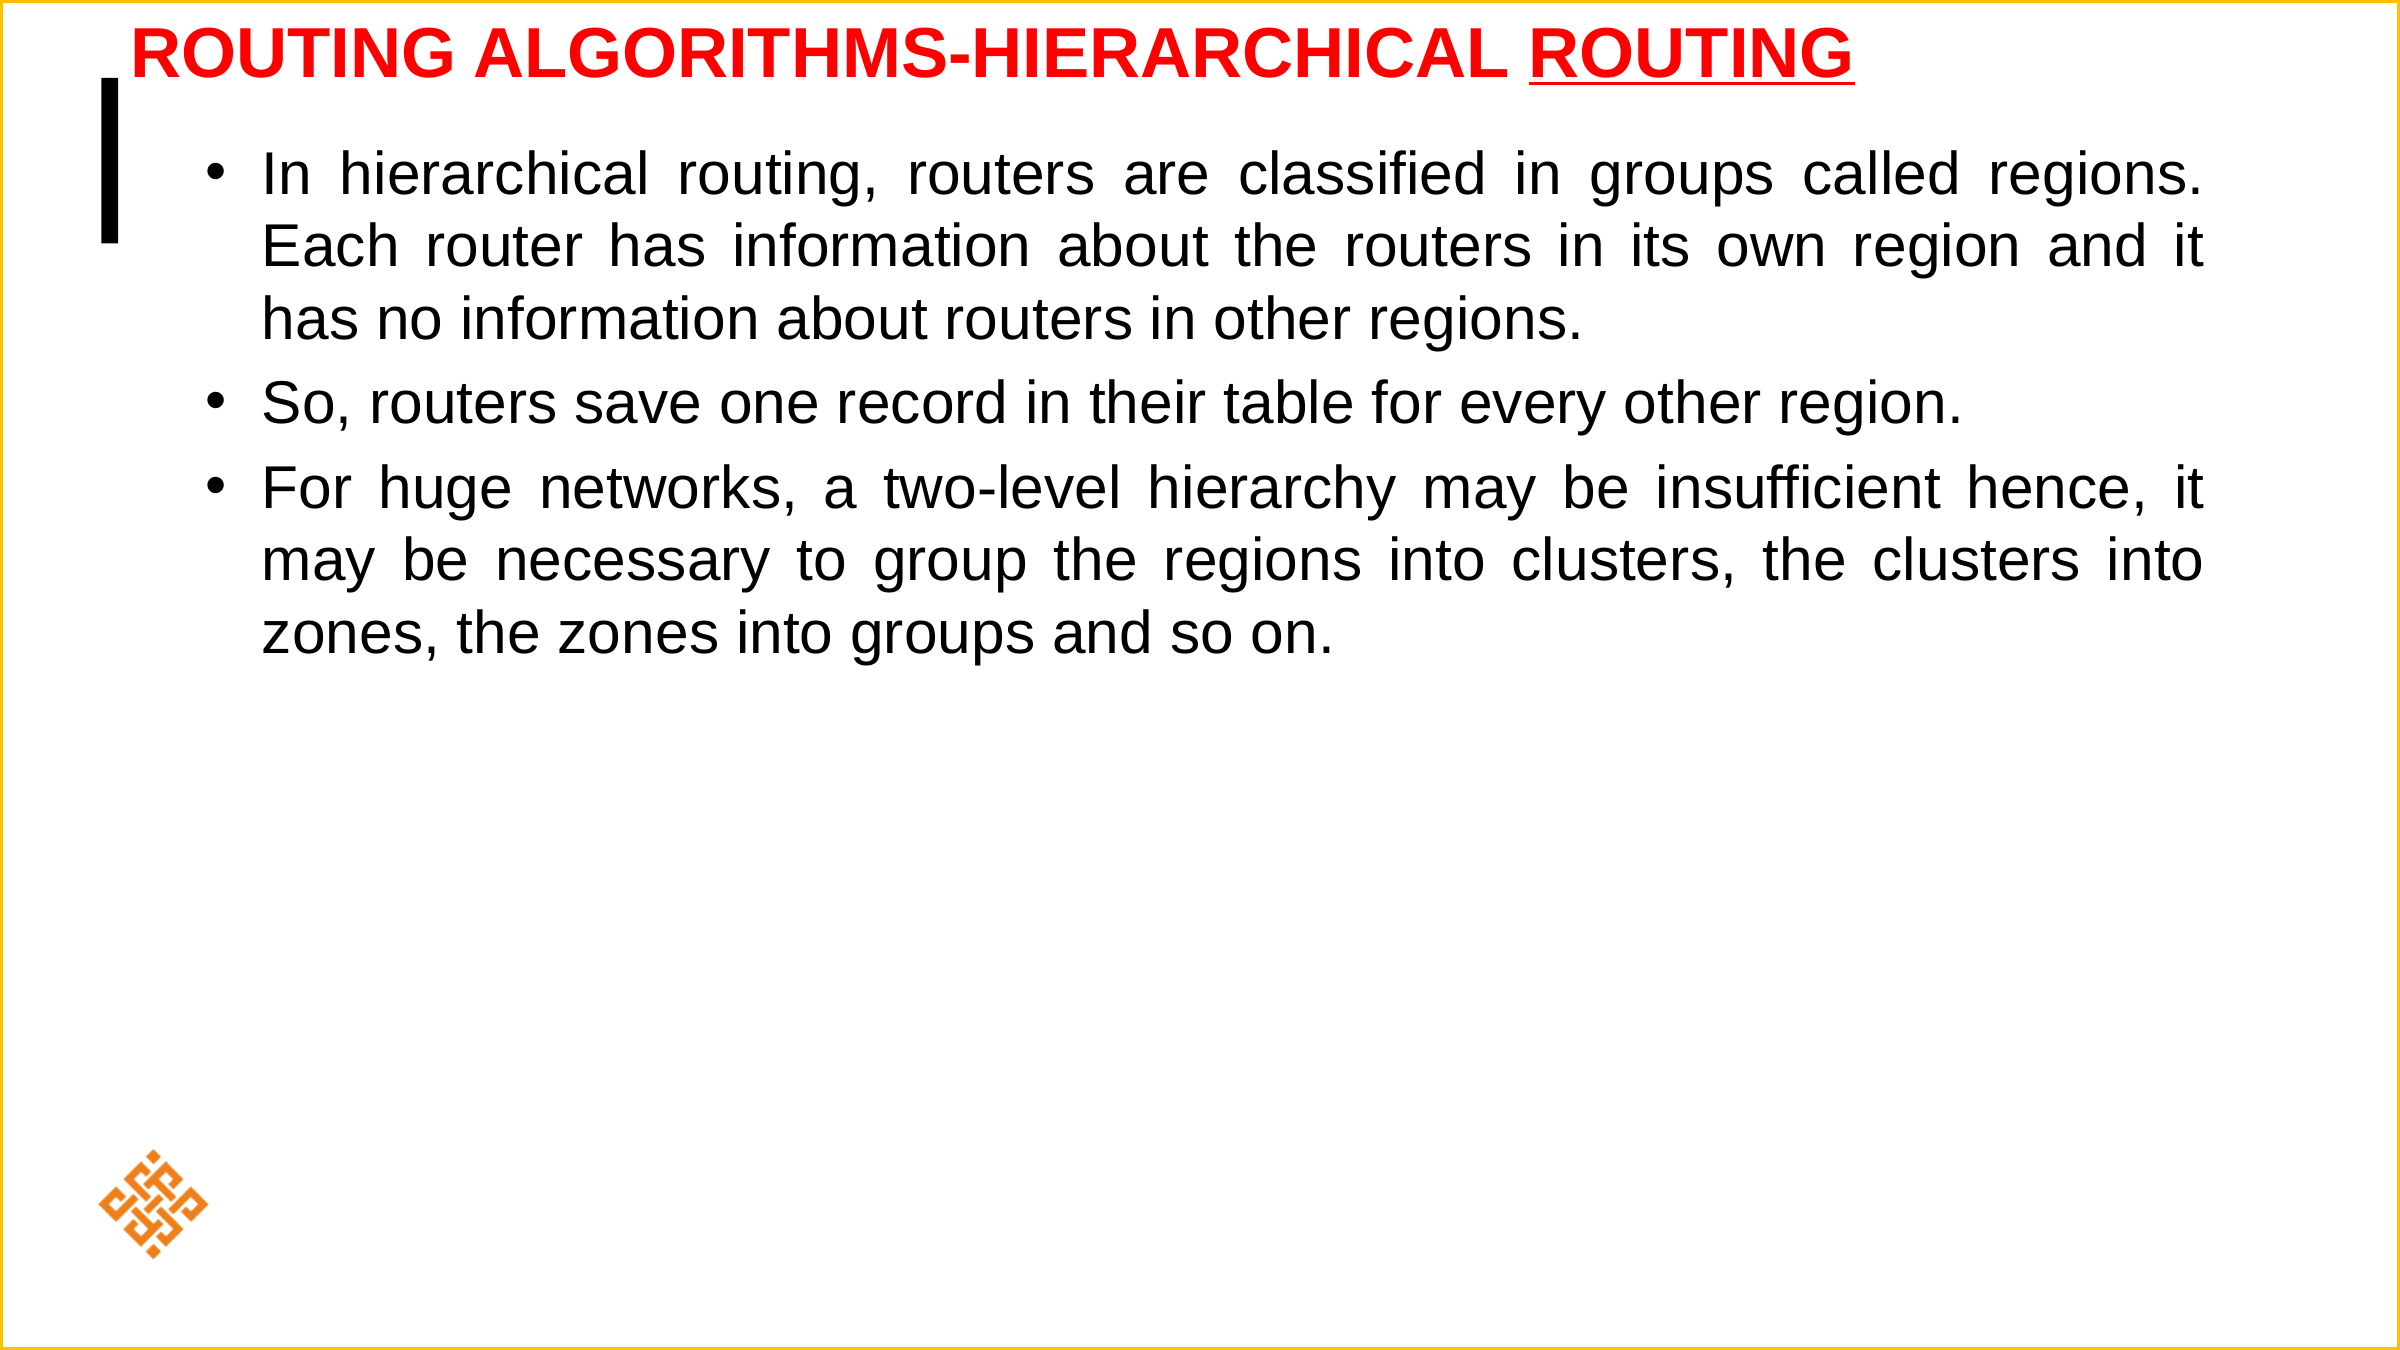

# Routing Algorithms-hierarchical Routing
In hierarchical routing, routers are classified in groups called regions. Each router has information about the routers in its own region and it has no information about routers in other regions.
So, routers save one record in their table for every other region.
For huge networks, a two-level hierarchy may be insufficient hence, it may be necessary to group the regions into clusters, the clusters into zones, the zones into groups and so on.